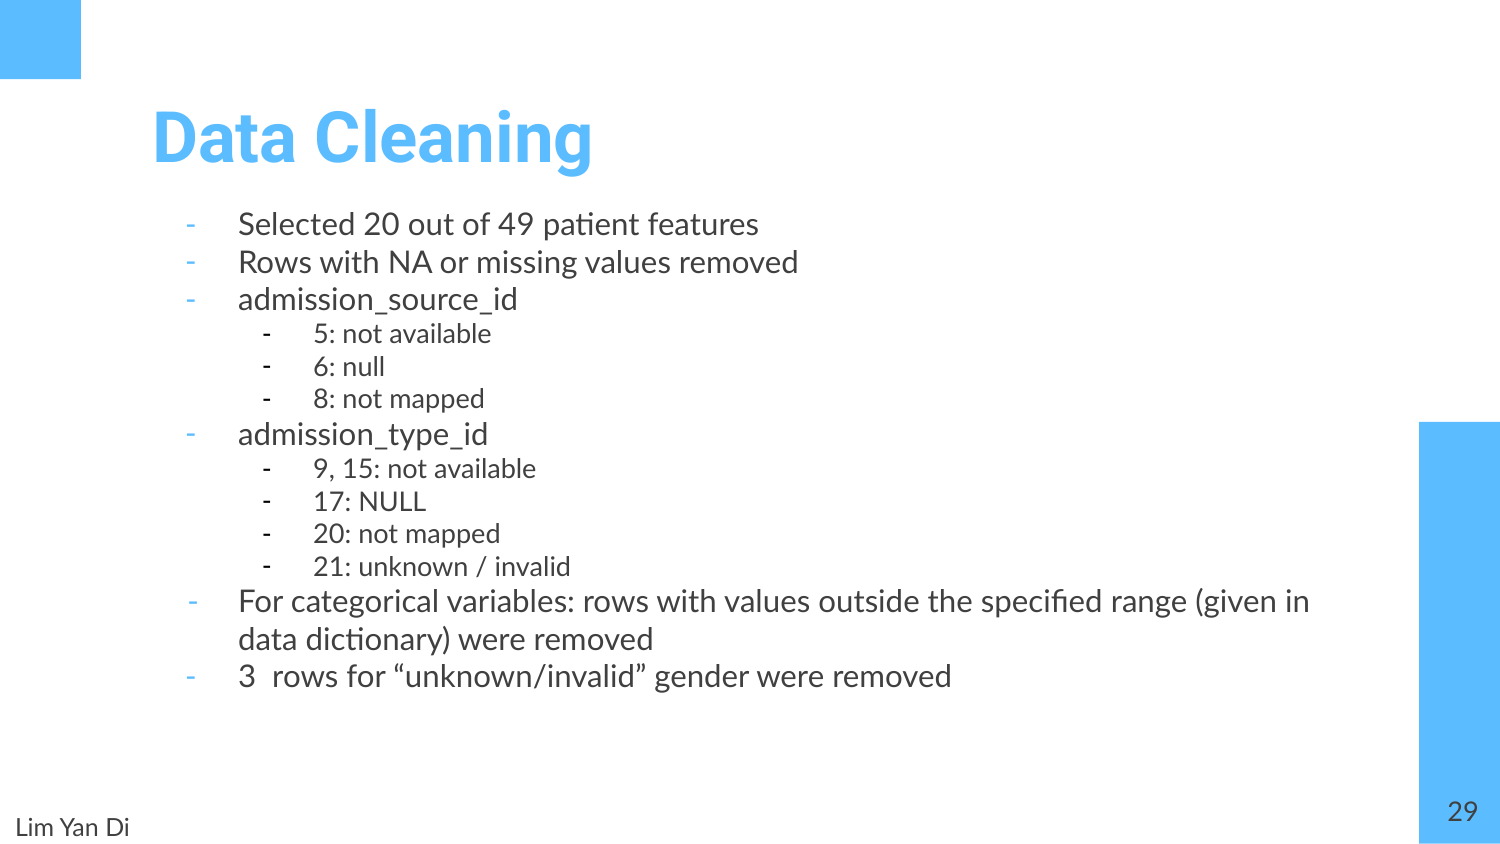

# Data Cleaning
Selected 20 out of 49 patient features
Rows with NA or missing values removed
admission_source_id
5: not available
6: null
8: not mapped
admission_type_id
9, 15: not available
17: NULL
20: not mapped
21: unknown / invalid
For categorical variables: rows with values outside the specified range (given in data dictionary) were removed
3  rows for “unknown/invalid” gender were removed
29
Lim Yan Di